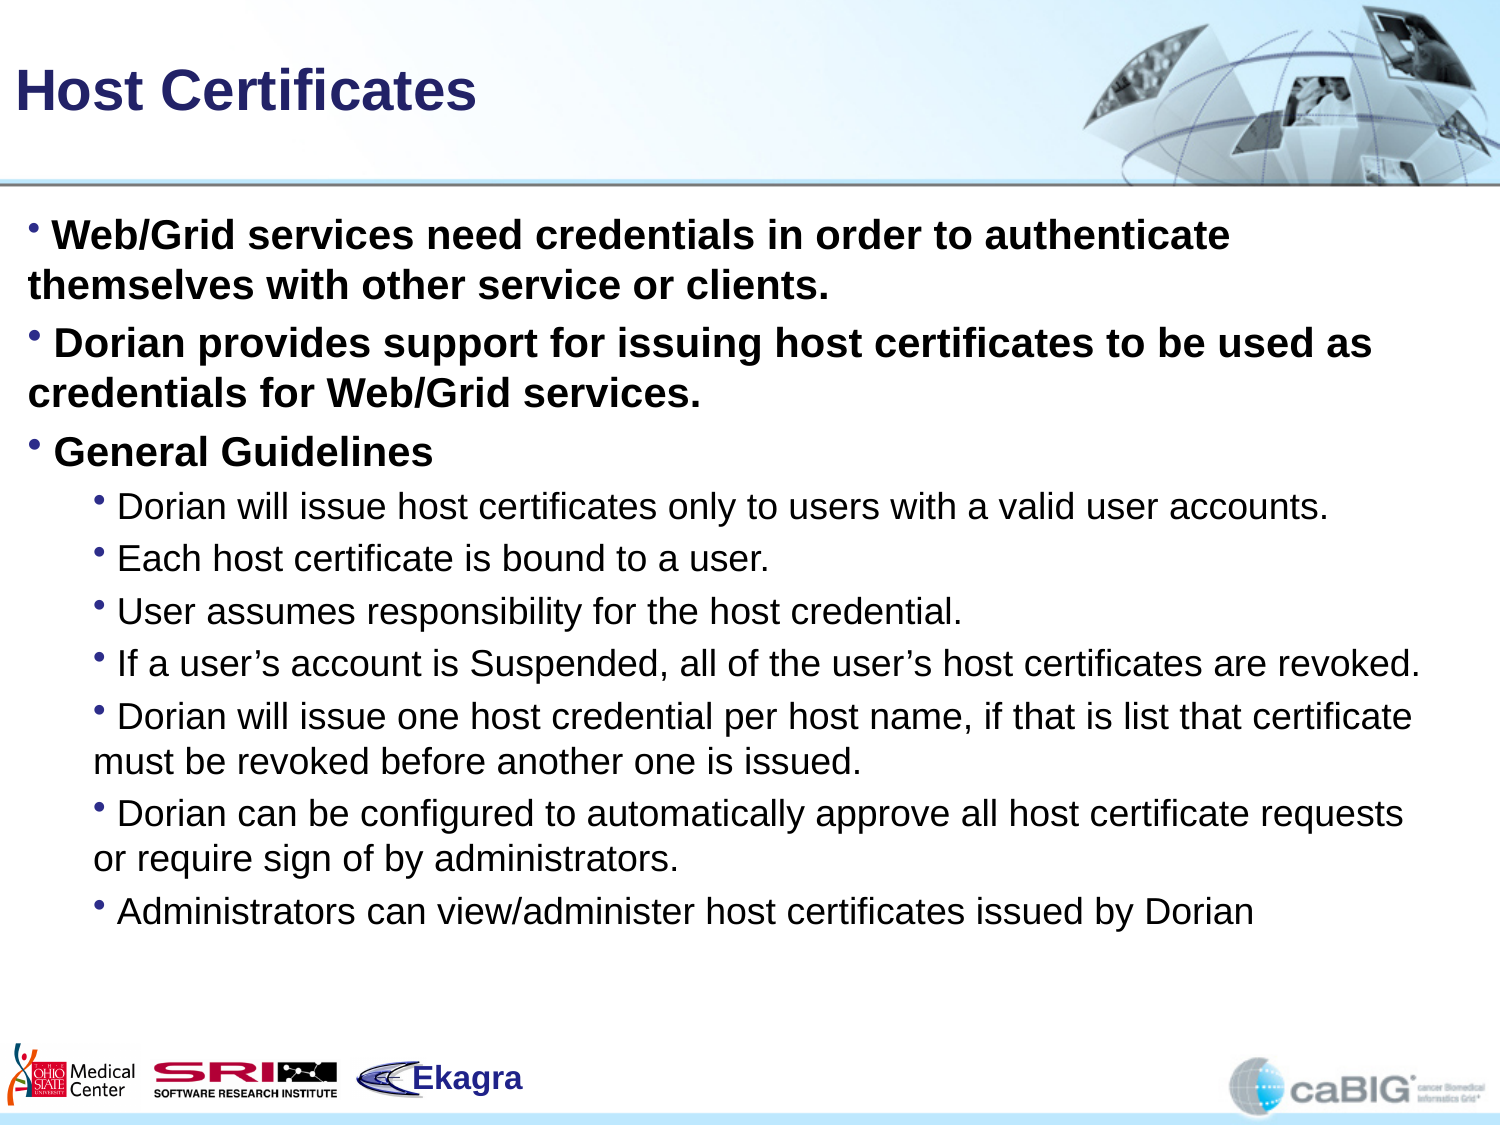

# Host Certificates
 Web/Grid services need credentials in order to authenticate themselves with other service or clients.
 Dorian provides support for issuing host certificates to be used as credentials for Web/Grid services.
 General Guidelines
 Dorian will issue host certificates only to users with a valid user accounts.
 Each host certificate is bound to a user.
 User assumes responsibility for the host credential.
 If a user’s account is Suspended, all of the user’s host certificates are revoked.
 Dorian will issue one host credential per host name, if that is list that certificate must be revoked before another one is issued.
 Dorian can be configured to automatically approve all host certificate requests or require sign of by administrators.
 Administrators can view/administer host certificates issued by Dorian